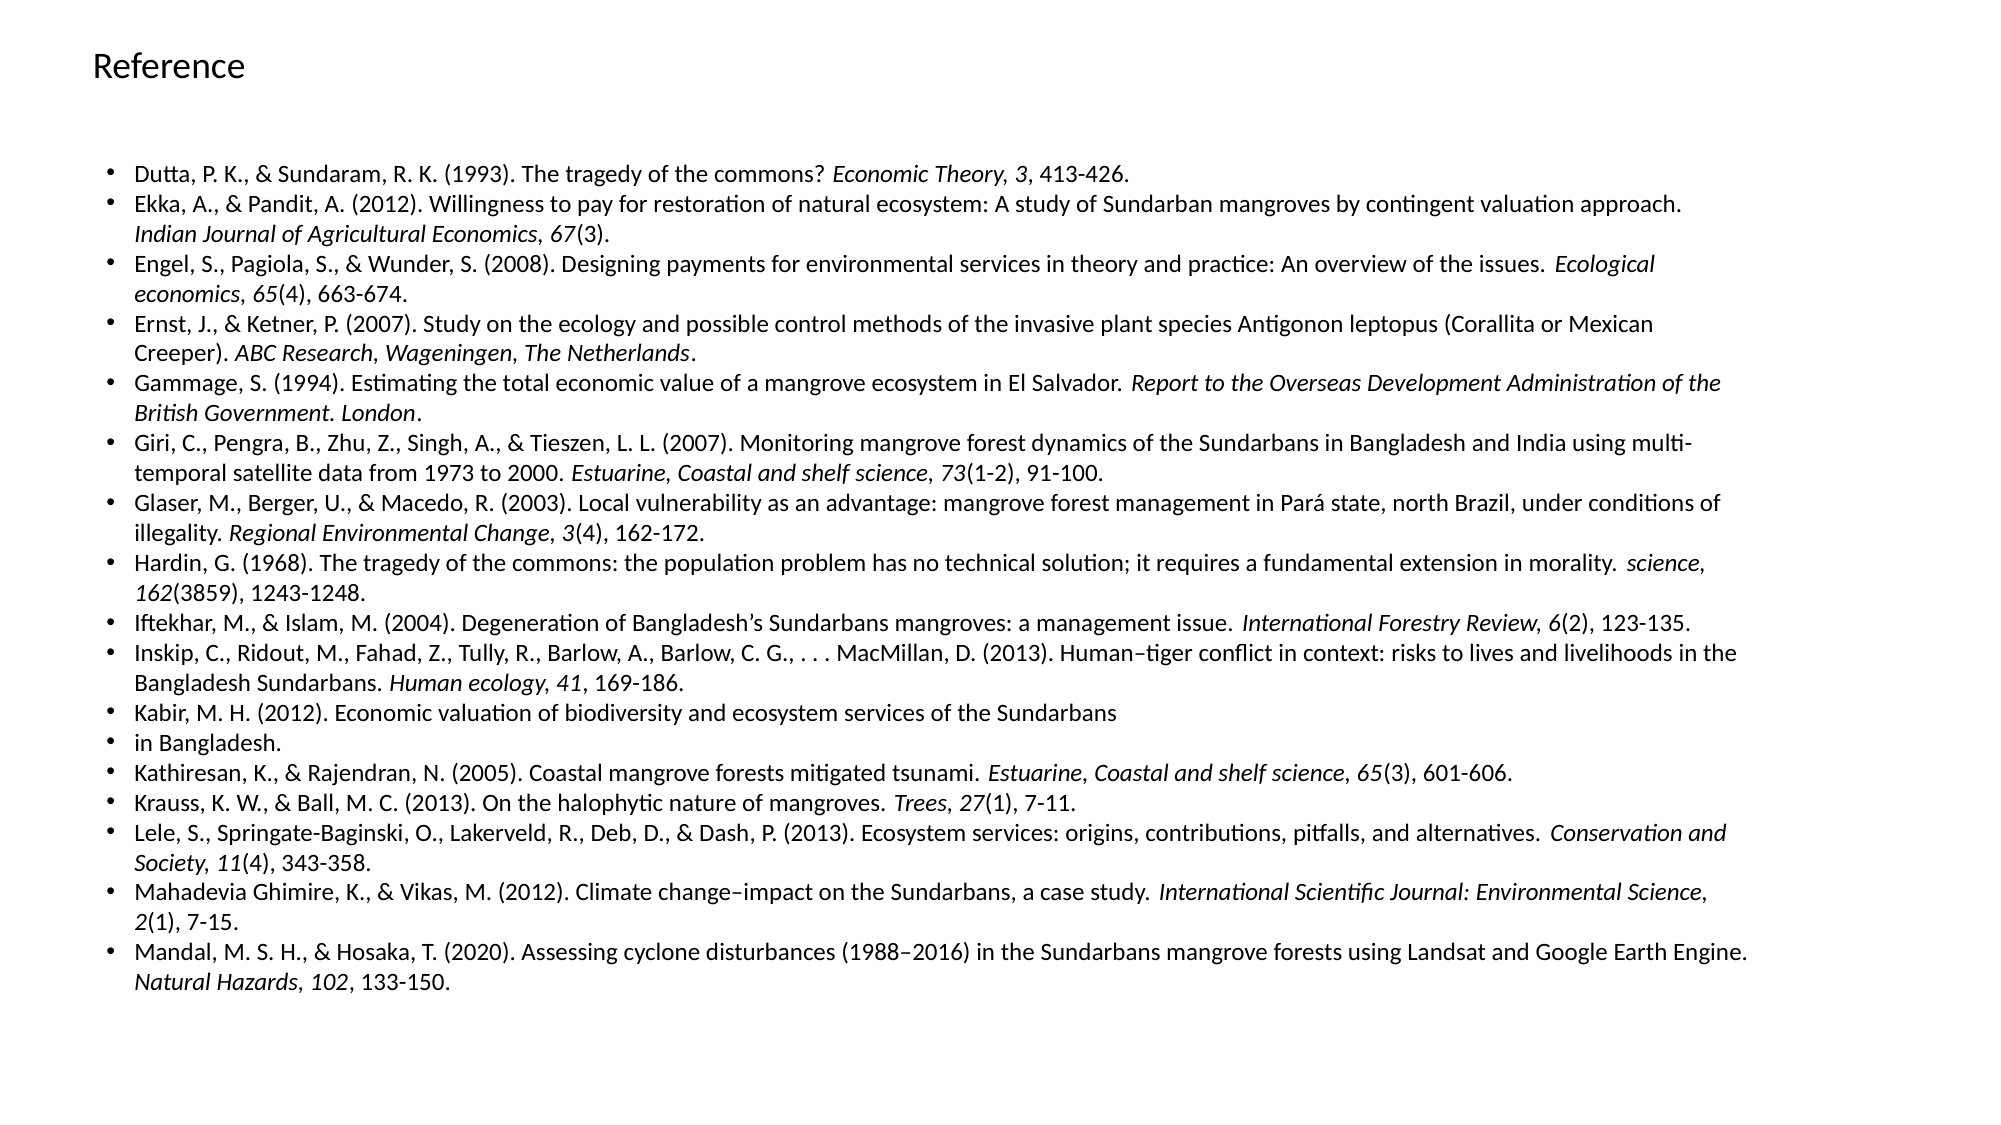

Reference
Dutta, P. K., & Sundaram, R. K. (1993). The tragedy of the commons? Economic Theory, 3, 413-426.
Ekka, A., & Pandit, A. (2012). Willingness to pay for restoration of natural ecosystem: A study of Sundarban mangroves by contingent valuation approach. Indian Journal of Agricultural Economics, 67(3).
Engel, S., Pagiola, S., & Wunder, S. (2008). Designing payments for environmental services in theory and practice: An overview of the issues. Ecological economics, 65(4), 663-674.
Ernst, J., & Ketner, P. (2007). Study on the ecology and possible control methods of the invasive plant species Antigonon leptopus (Corallita or Mexican Creeper). ABC Research, Wageningen, The Netherlands.
Gammage, S. (1994). Estimating the total economic value of a mangrove ecosystem in El Salvador. Report to the Overseas Development Administration of the British Government. London.
Giri, C., Pengra, B., Zhu, Z., Singh, A., & Tieszen, L. L. (2007). Monitoring mangrove forest dynamics of the Sundarbans in Bangladesh and India using multi-temporal satellite data from 1973 to 2000. Estuarine, Coastal and shelf science, 73(1-2), 91-100.
Glaser, M., Berger, U., & Macedo, R. (2003). Local vulnerability as an advantage: mangrove forest management in Pará state, north Brazil, under conditions of illegality. Regional Environmental Change, 3(4), 162-172.
Hardin, G. (1968). The tragedy of the commons: the population problem has no technical solution; it requires a fundamental extension in morality. science, 162(3859), 1243-1248.
Iftekhar, M., & Islam, M. (2004). Degeneration of Bangladesh’s Sundarbans mangroves: a management issue. International Forestry Review, 6(2), 123-135.
Inskip, C., Ridout, M., Fahad, Z., Tully, R., Barlow, A., Barlow, C. G., . . . MacMillan, D. (2013). Human–tiger conflict in context: risks to lives and livelihoods in the Bangladesh Sundarbans. Human ecology, 41, 169-186.
Kabir, M. H. (2012). Economic valuation of biodiversity and ecosystem services of the Sundarbans
in Bangladesh.
Kathiresan, K., & Rajendran, N. (2005). Coastal mangrove forests mitigated tsunami. Estuarine, Coastal and shelf science, 65(3), 601-606.
Krauss, K. W., & Ball, M. C. (2013). On the halophytic nature of mangroves. Trees, 27(1), 7-11.
Lele, S., Springate-Baginski, O., Lakerveld, R., Deb, D., & Dash, P. (2013). Ecosystem services: origins, contributions, pitfalls, and alternatives. Conservation and Society, 11(4), 343-358.
Mahadevia Ghimire, K., & Vikas, M. (2012). Climate change–impact on the Sundarbans, a case study. International Scientific Journal: Environmental Science, 2(1), 7-15.
Mandal, M. S. H., & Hosaka, T. (2020). Assessing cyclone disturbances (1988–2016) in the Sundarbans mangrove forests using Landsat and Google Earth Engine. Natural Hazards, 102, 133-150.